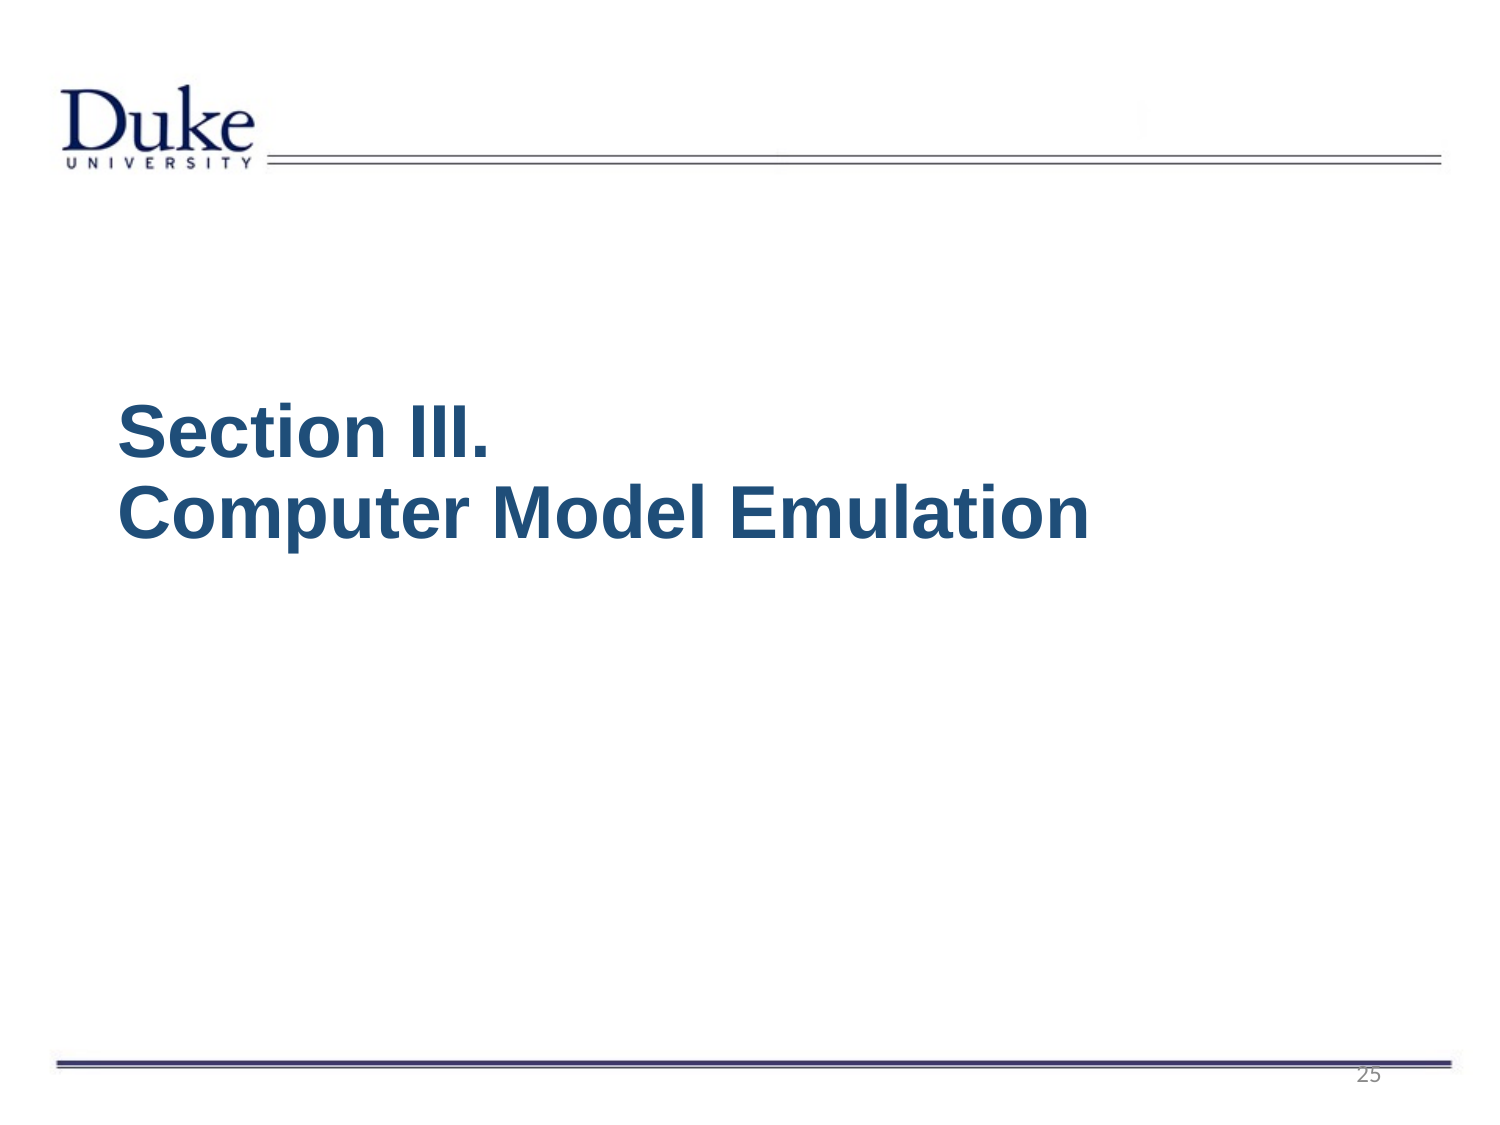

# Section III. Computer Model Emulation
25